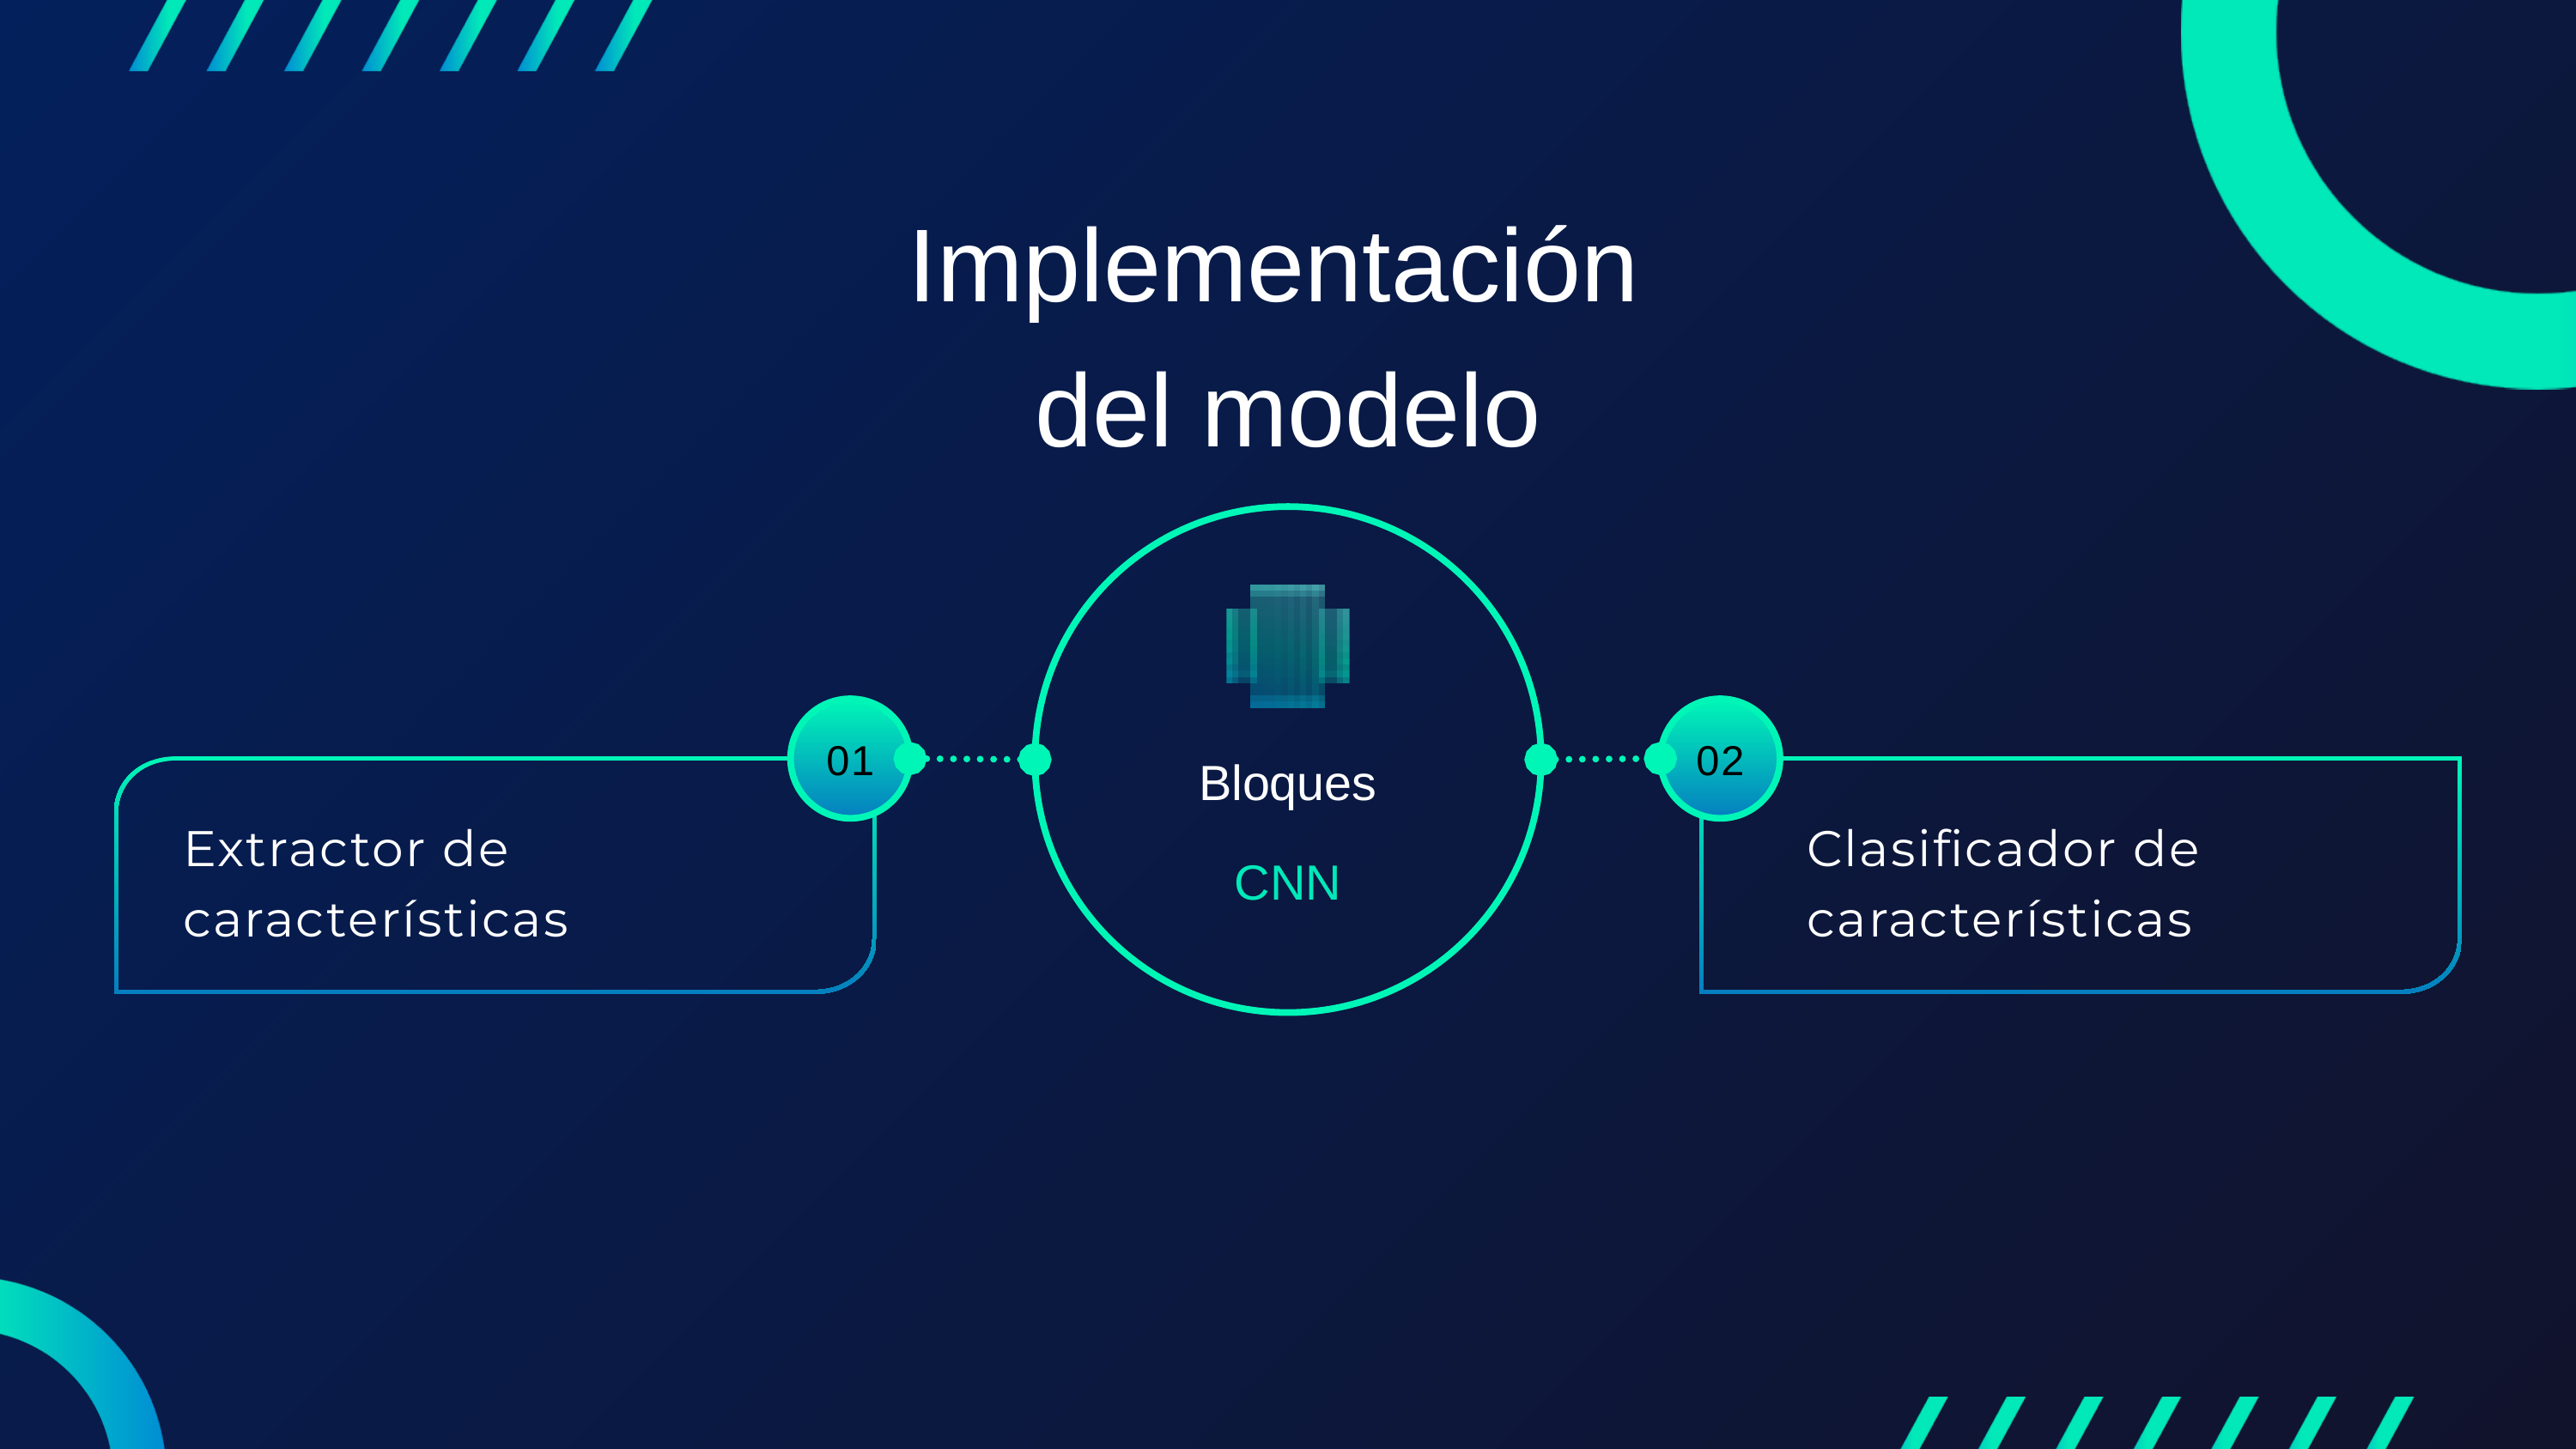

Implementación
del modelo

01

02
Bloques

Extractor de características
Clasificador de características
CNN